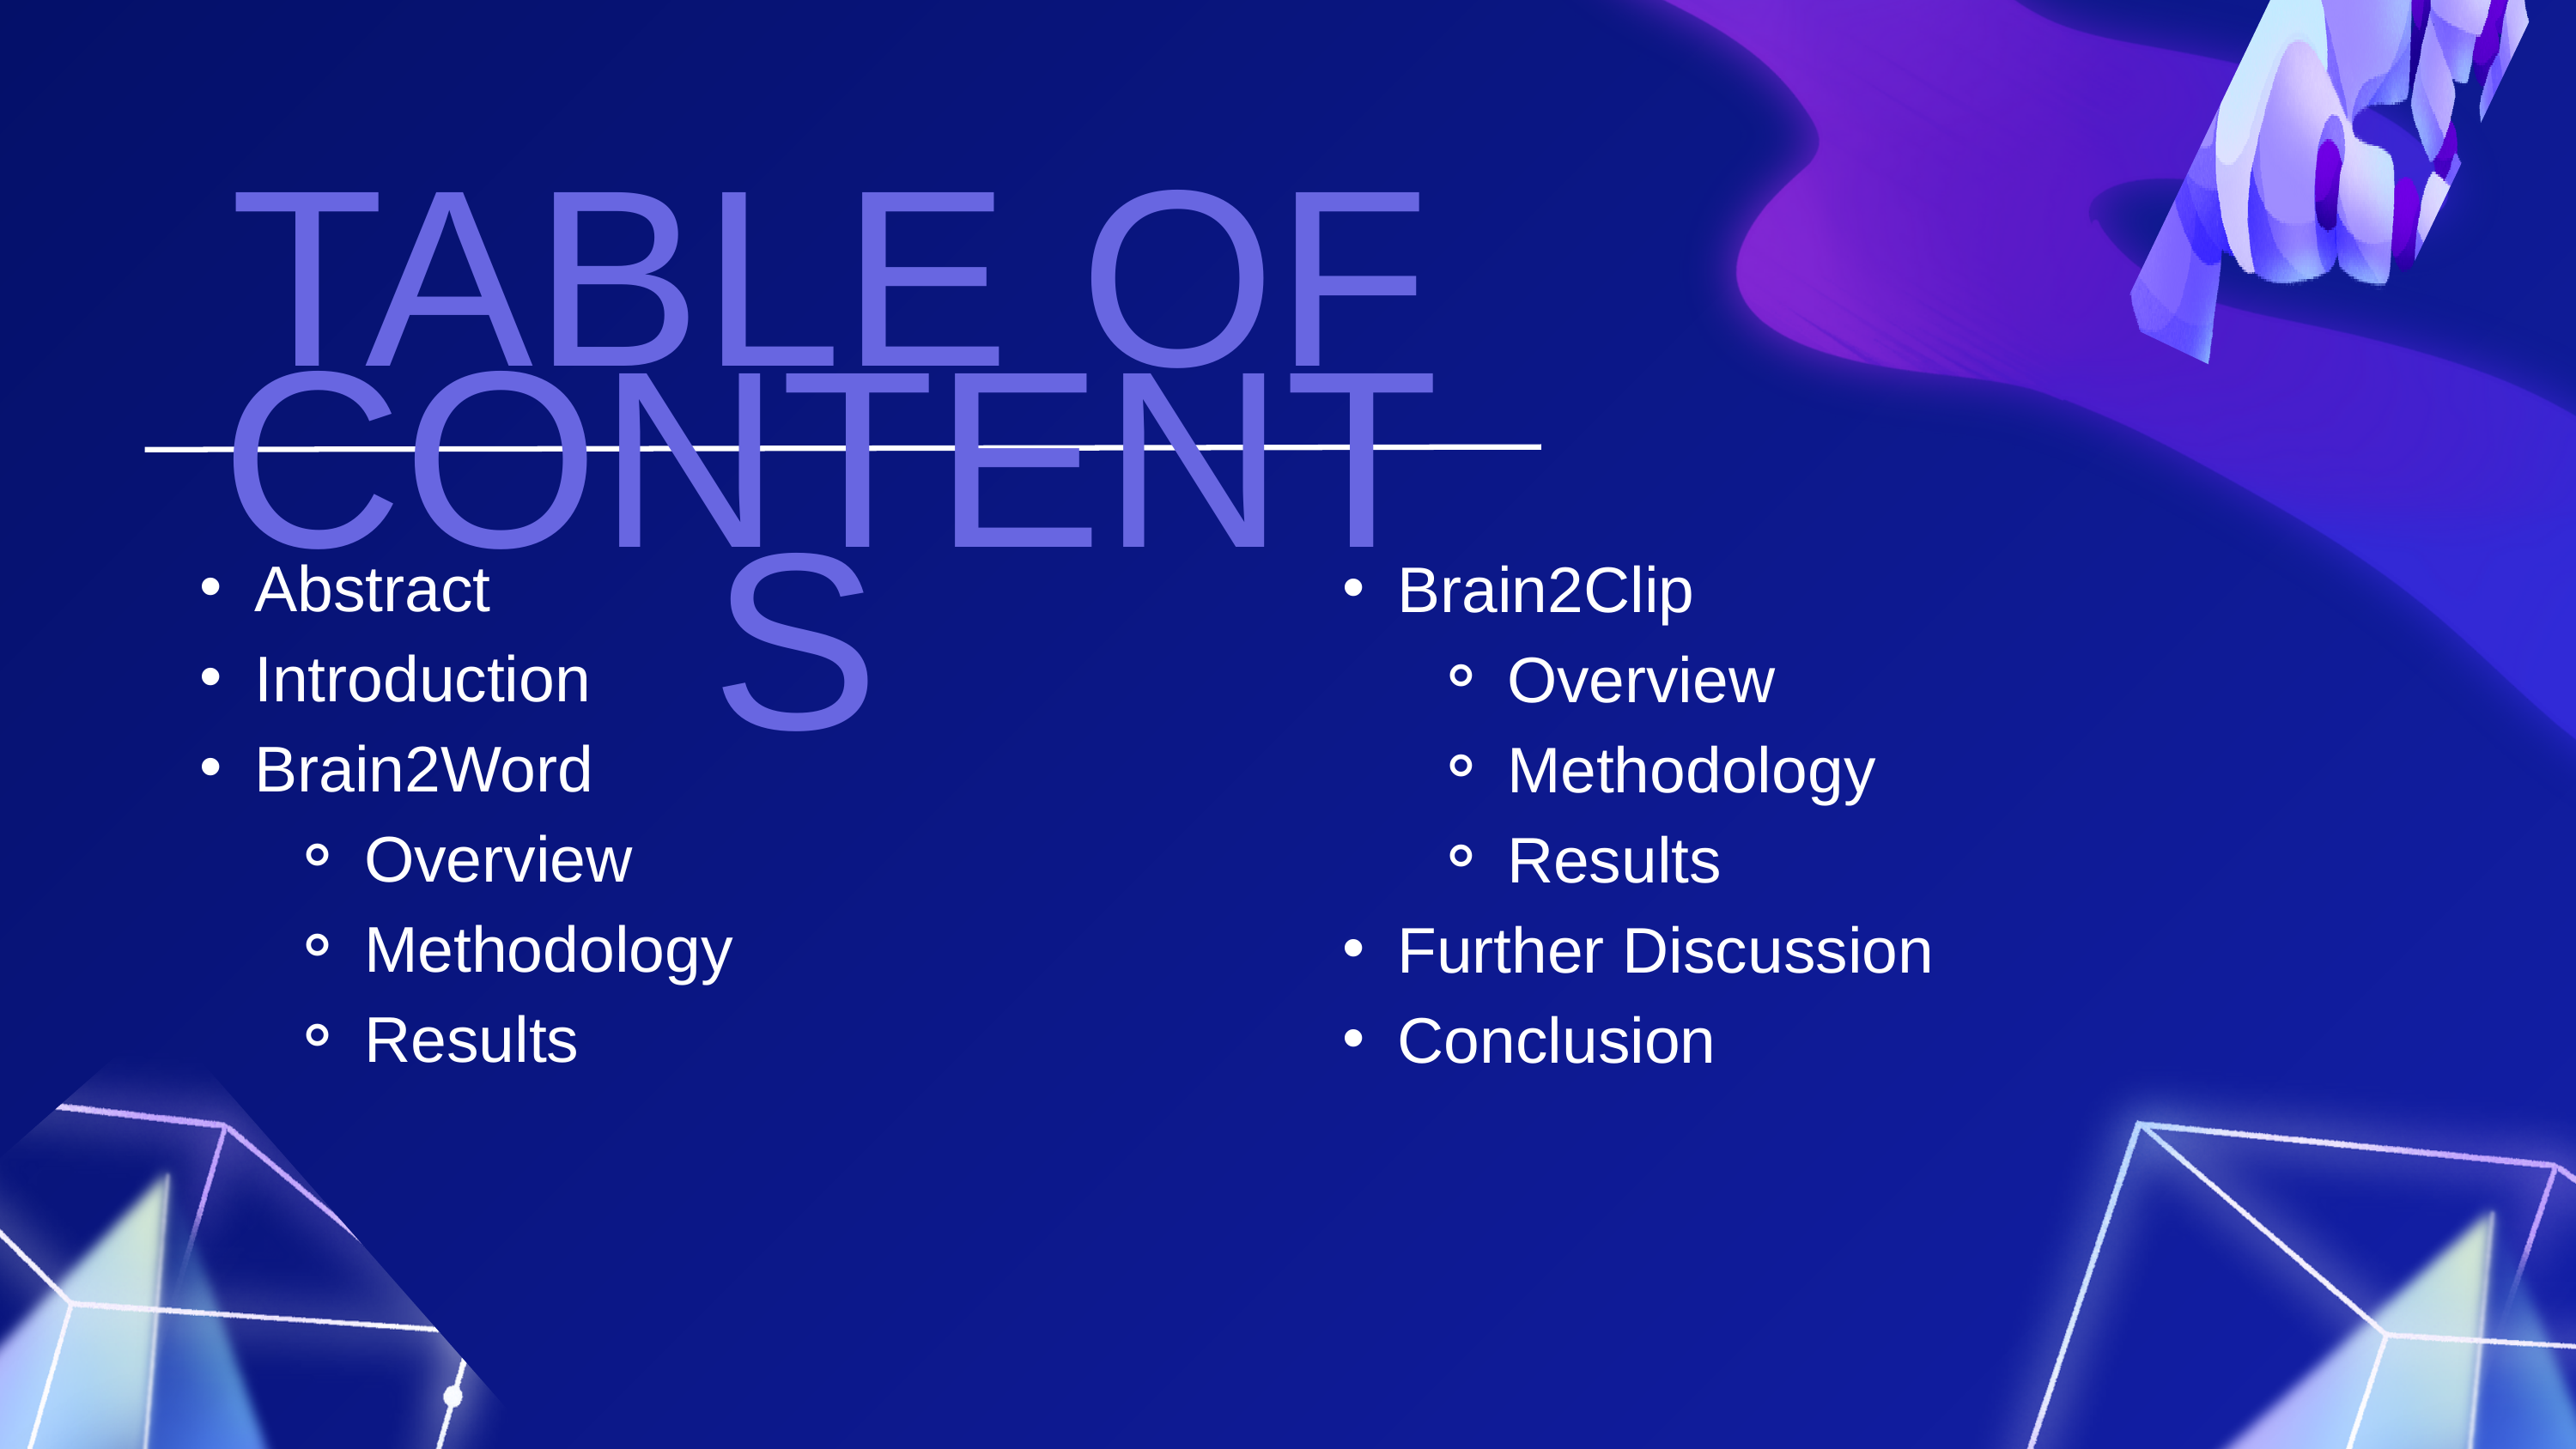

TABLE OF CONTENTS

Abstract
Introduction
Brain2Word
Overview
Methodology
Results
Brain2Clip
Overview
Methodology
Results
Further Discussion
Conclusion